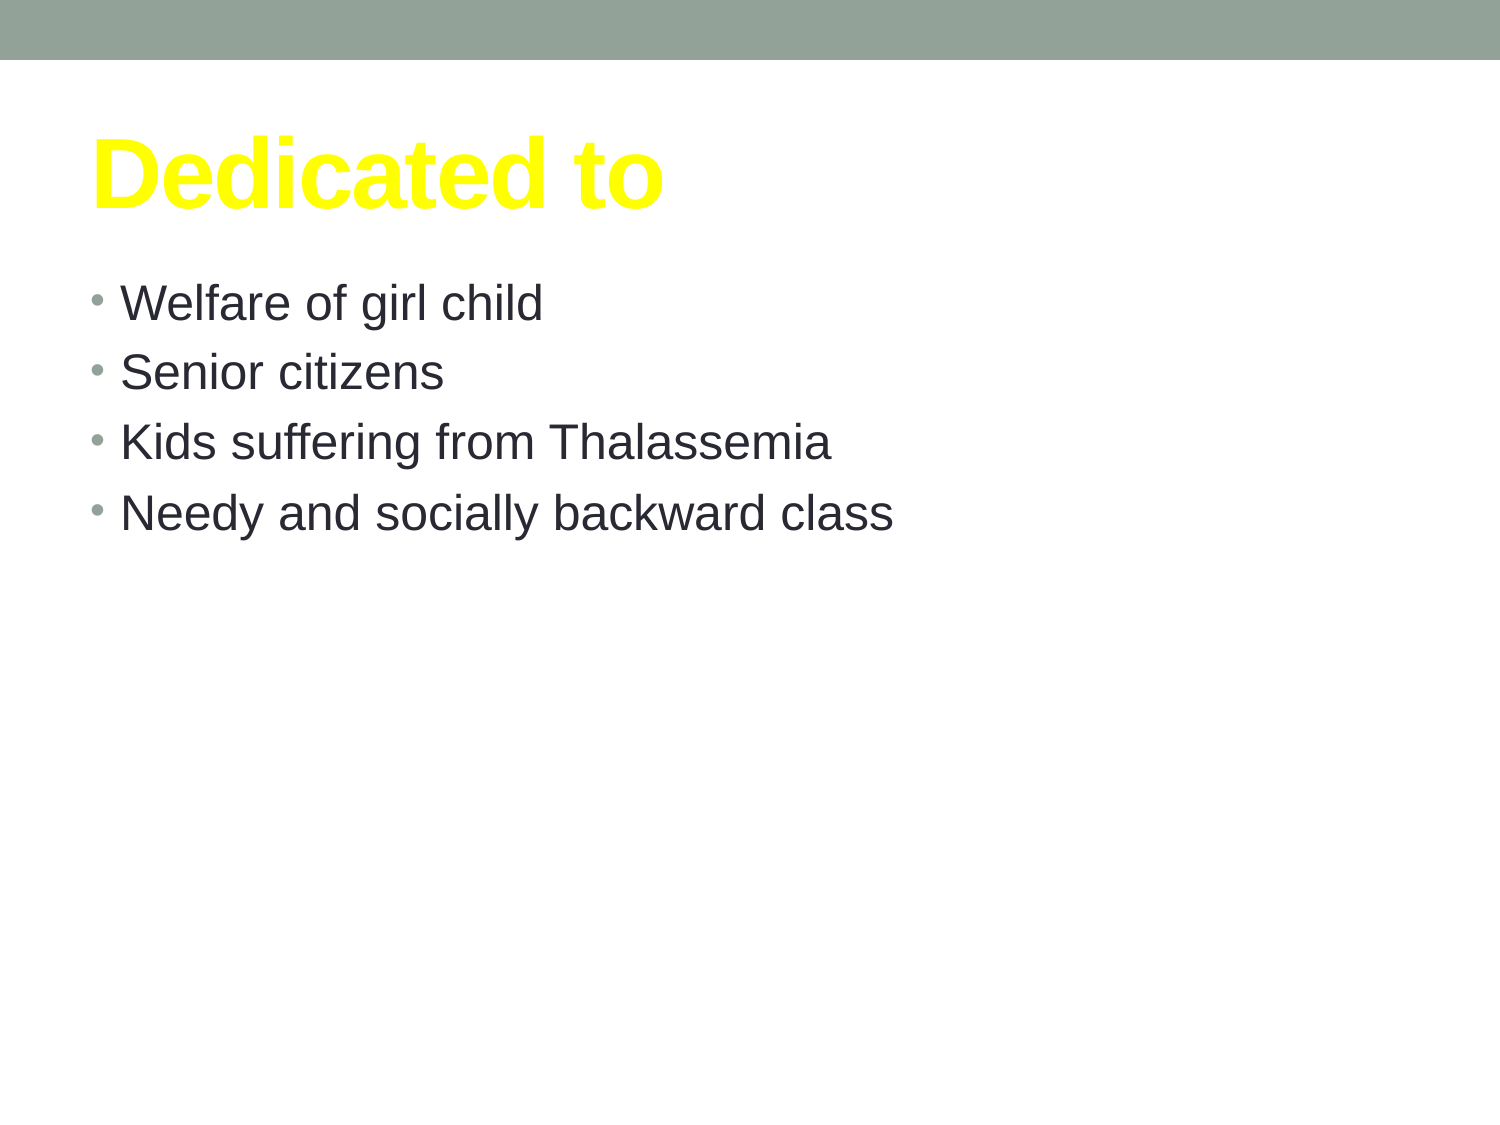

# Dedicated to
Welfare of girl child
Senior citizens
Kids suffering from Thalassemia
Needy and socially backward class